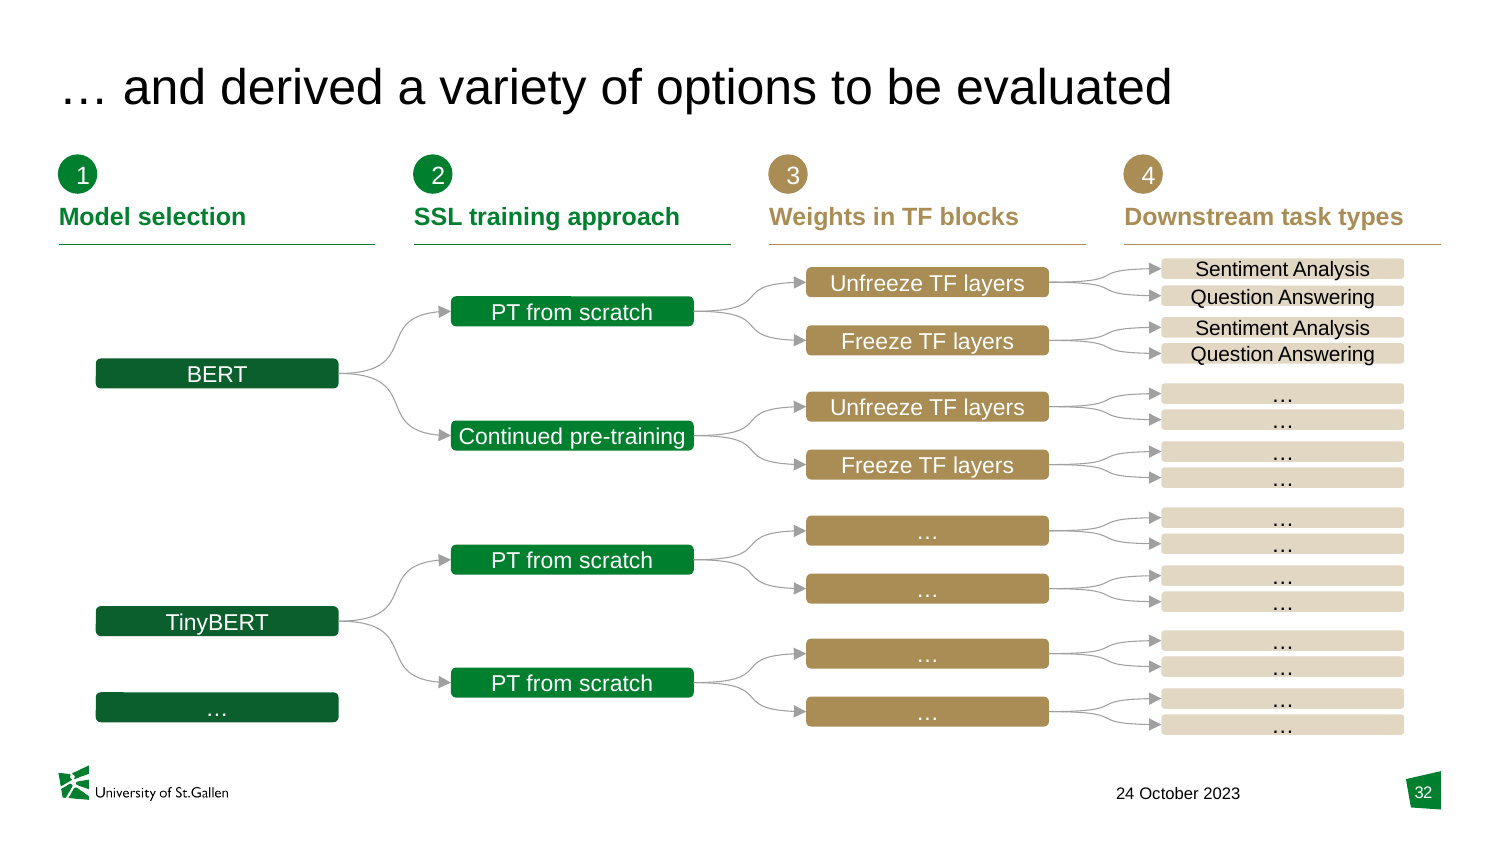

# … and derived a variety of options to be evaluated
1
2
3
4
Model selection
SSL training approach
Weights in TF blocks
Downstream task types
Sentiment Analysis
Question Answering
Unfreeze TF layers
PT from scratch
Sentiment Analysis
Question Answering
Freeze TF layers
BERT
…
…
Unfreeze TF layers
Continued pre-training
…
…
Freeze TF layers
…
…
…
PT from scratch
…
…
…
TinyBERT
…
…
…
PT from scratch
…
…
…
…
32